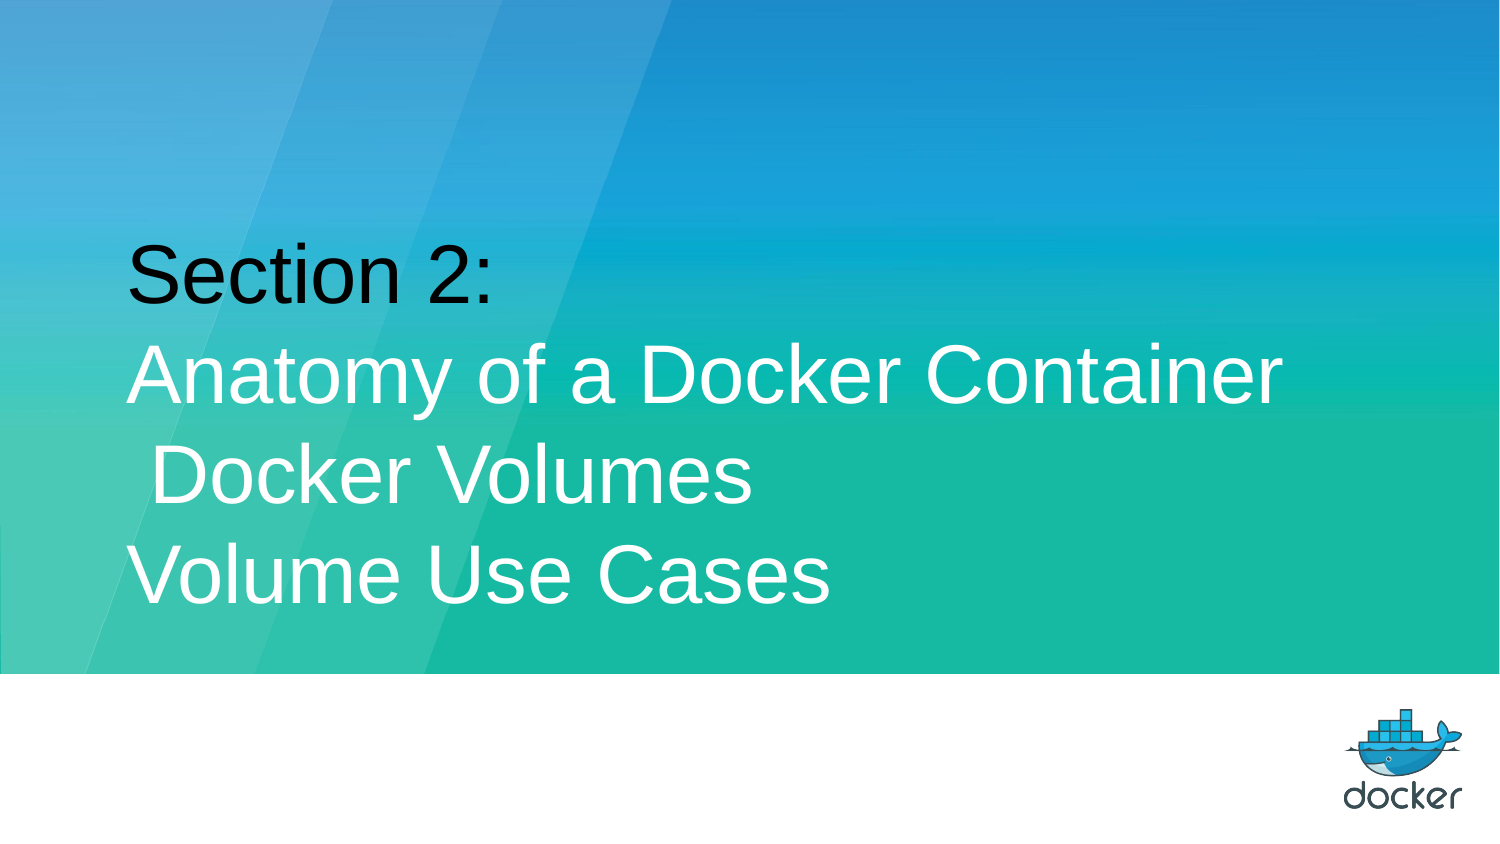

Section 2:
Anatomy of a Docker Container  Docker Volumes
Volume Use Cases